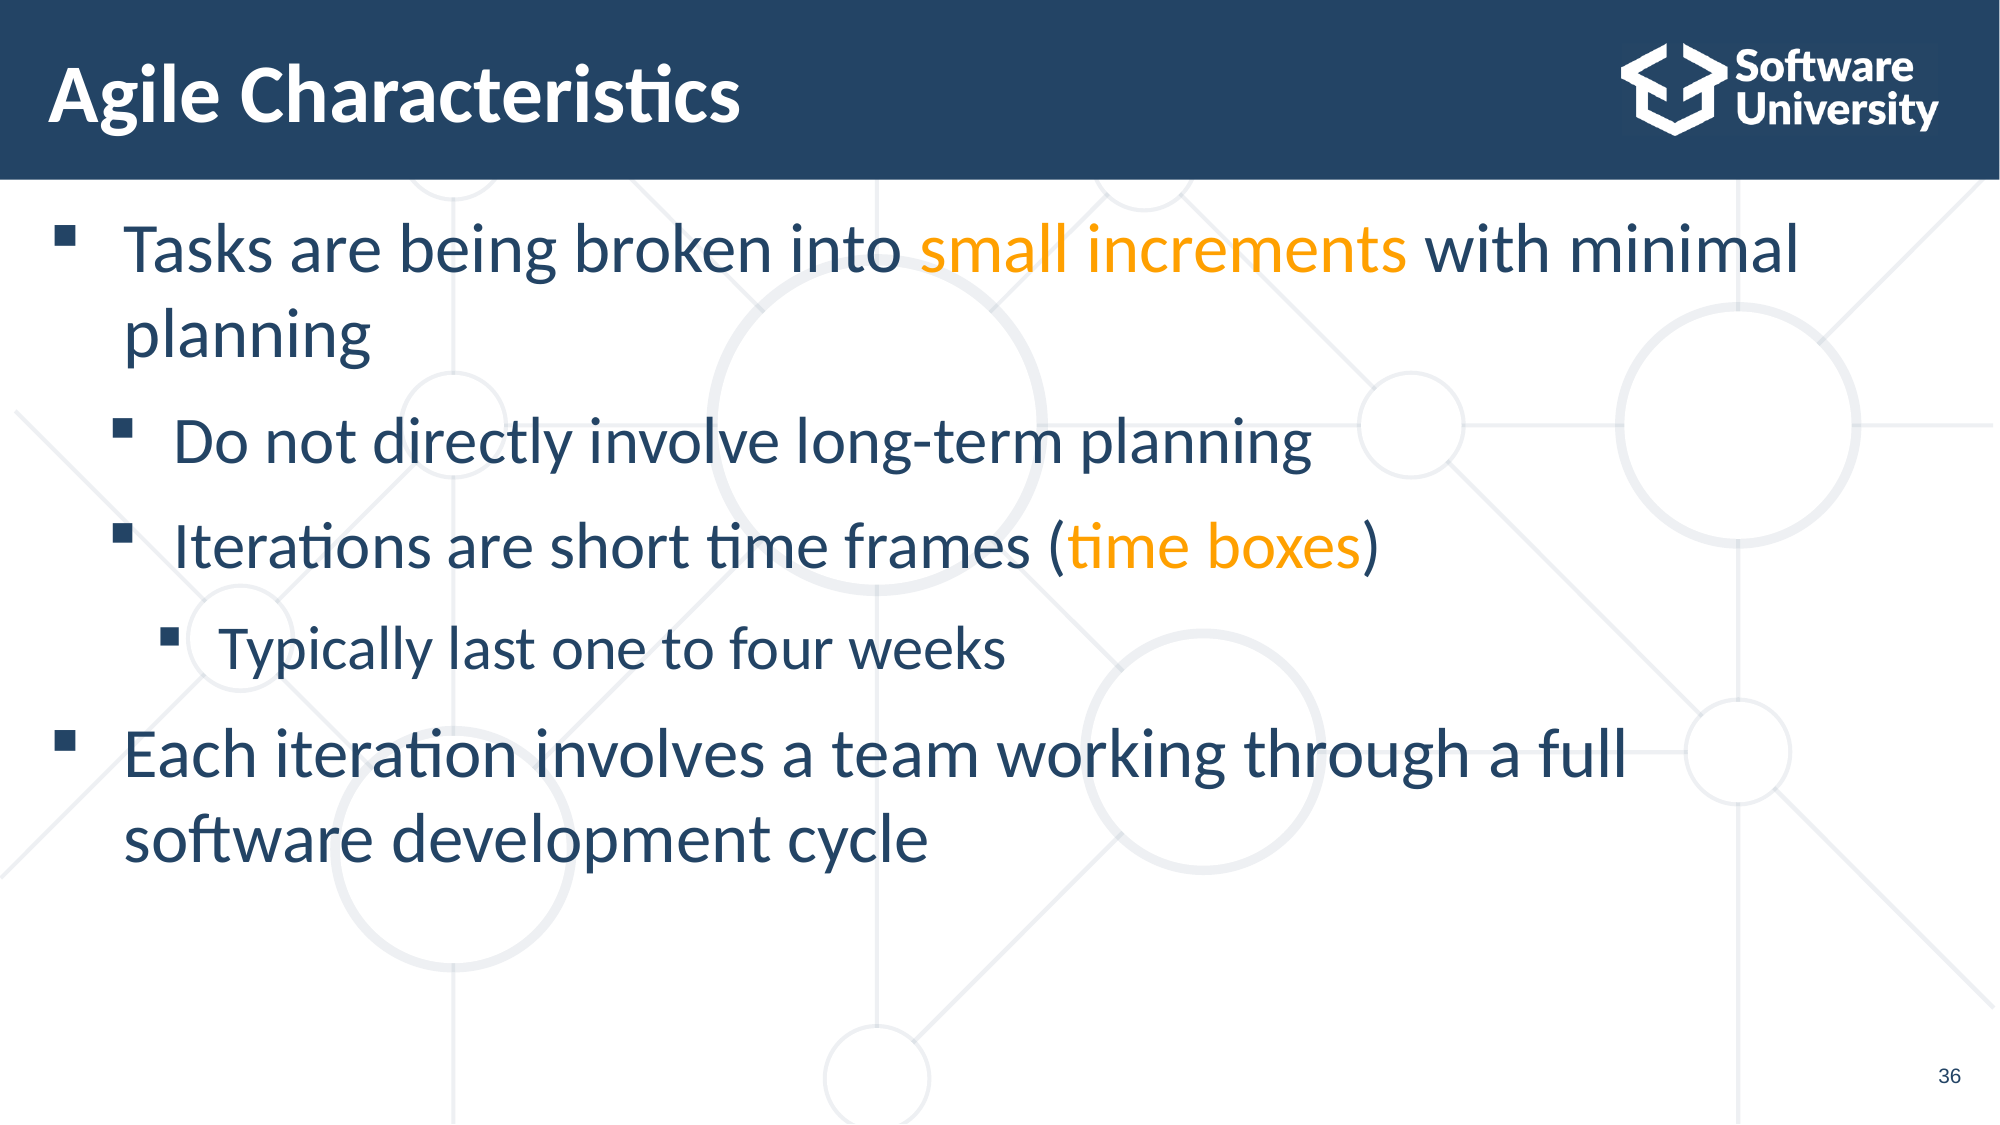

# Agile Characteristics
Tasks are being broken into small increments with minimal
planning
  Do not directly involve long-term planning
  Iterations are short time frames (time boxes)
  Typically last one to four weeks
Each iteration involves a team working through a full
software development cycle
36